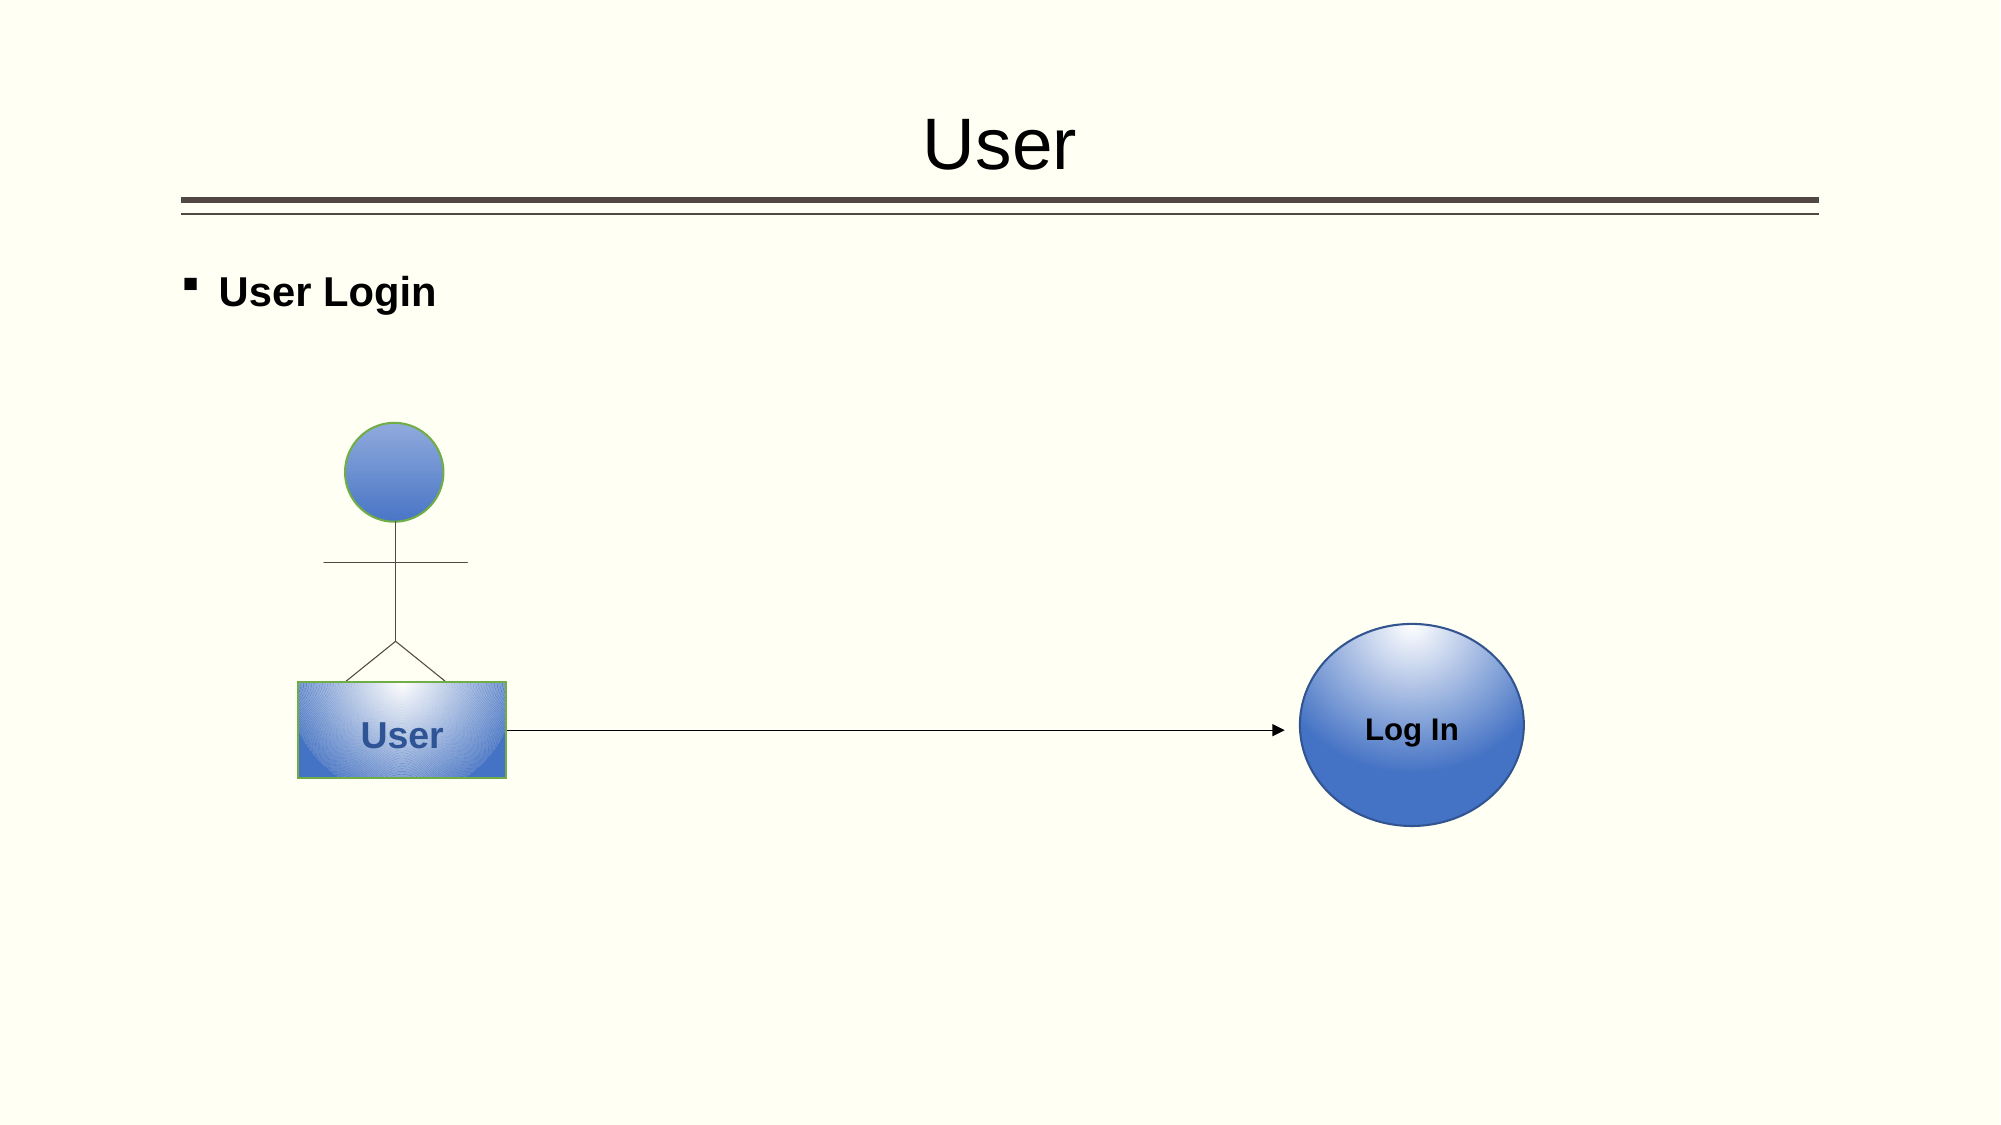

# User
User Login

Log In
User